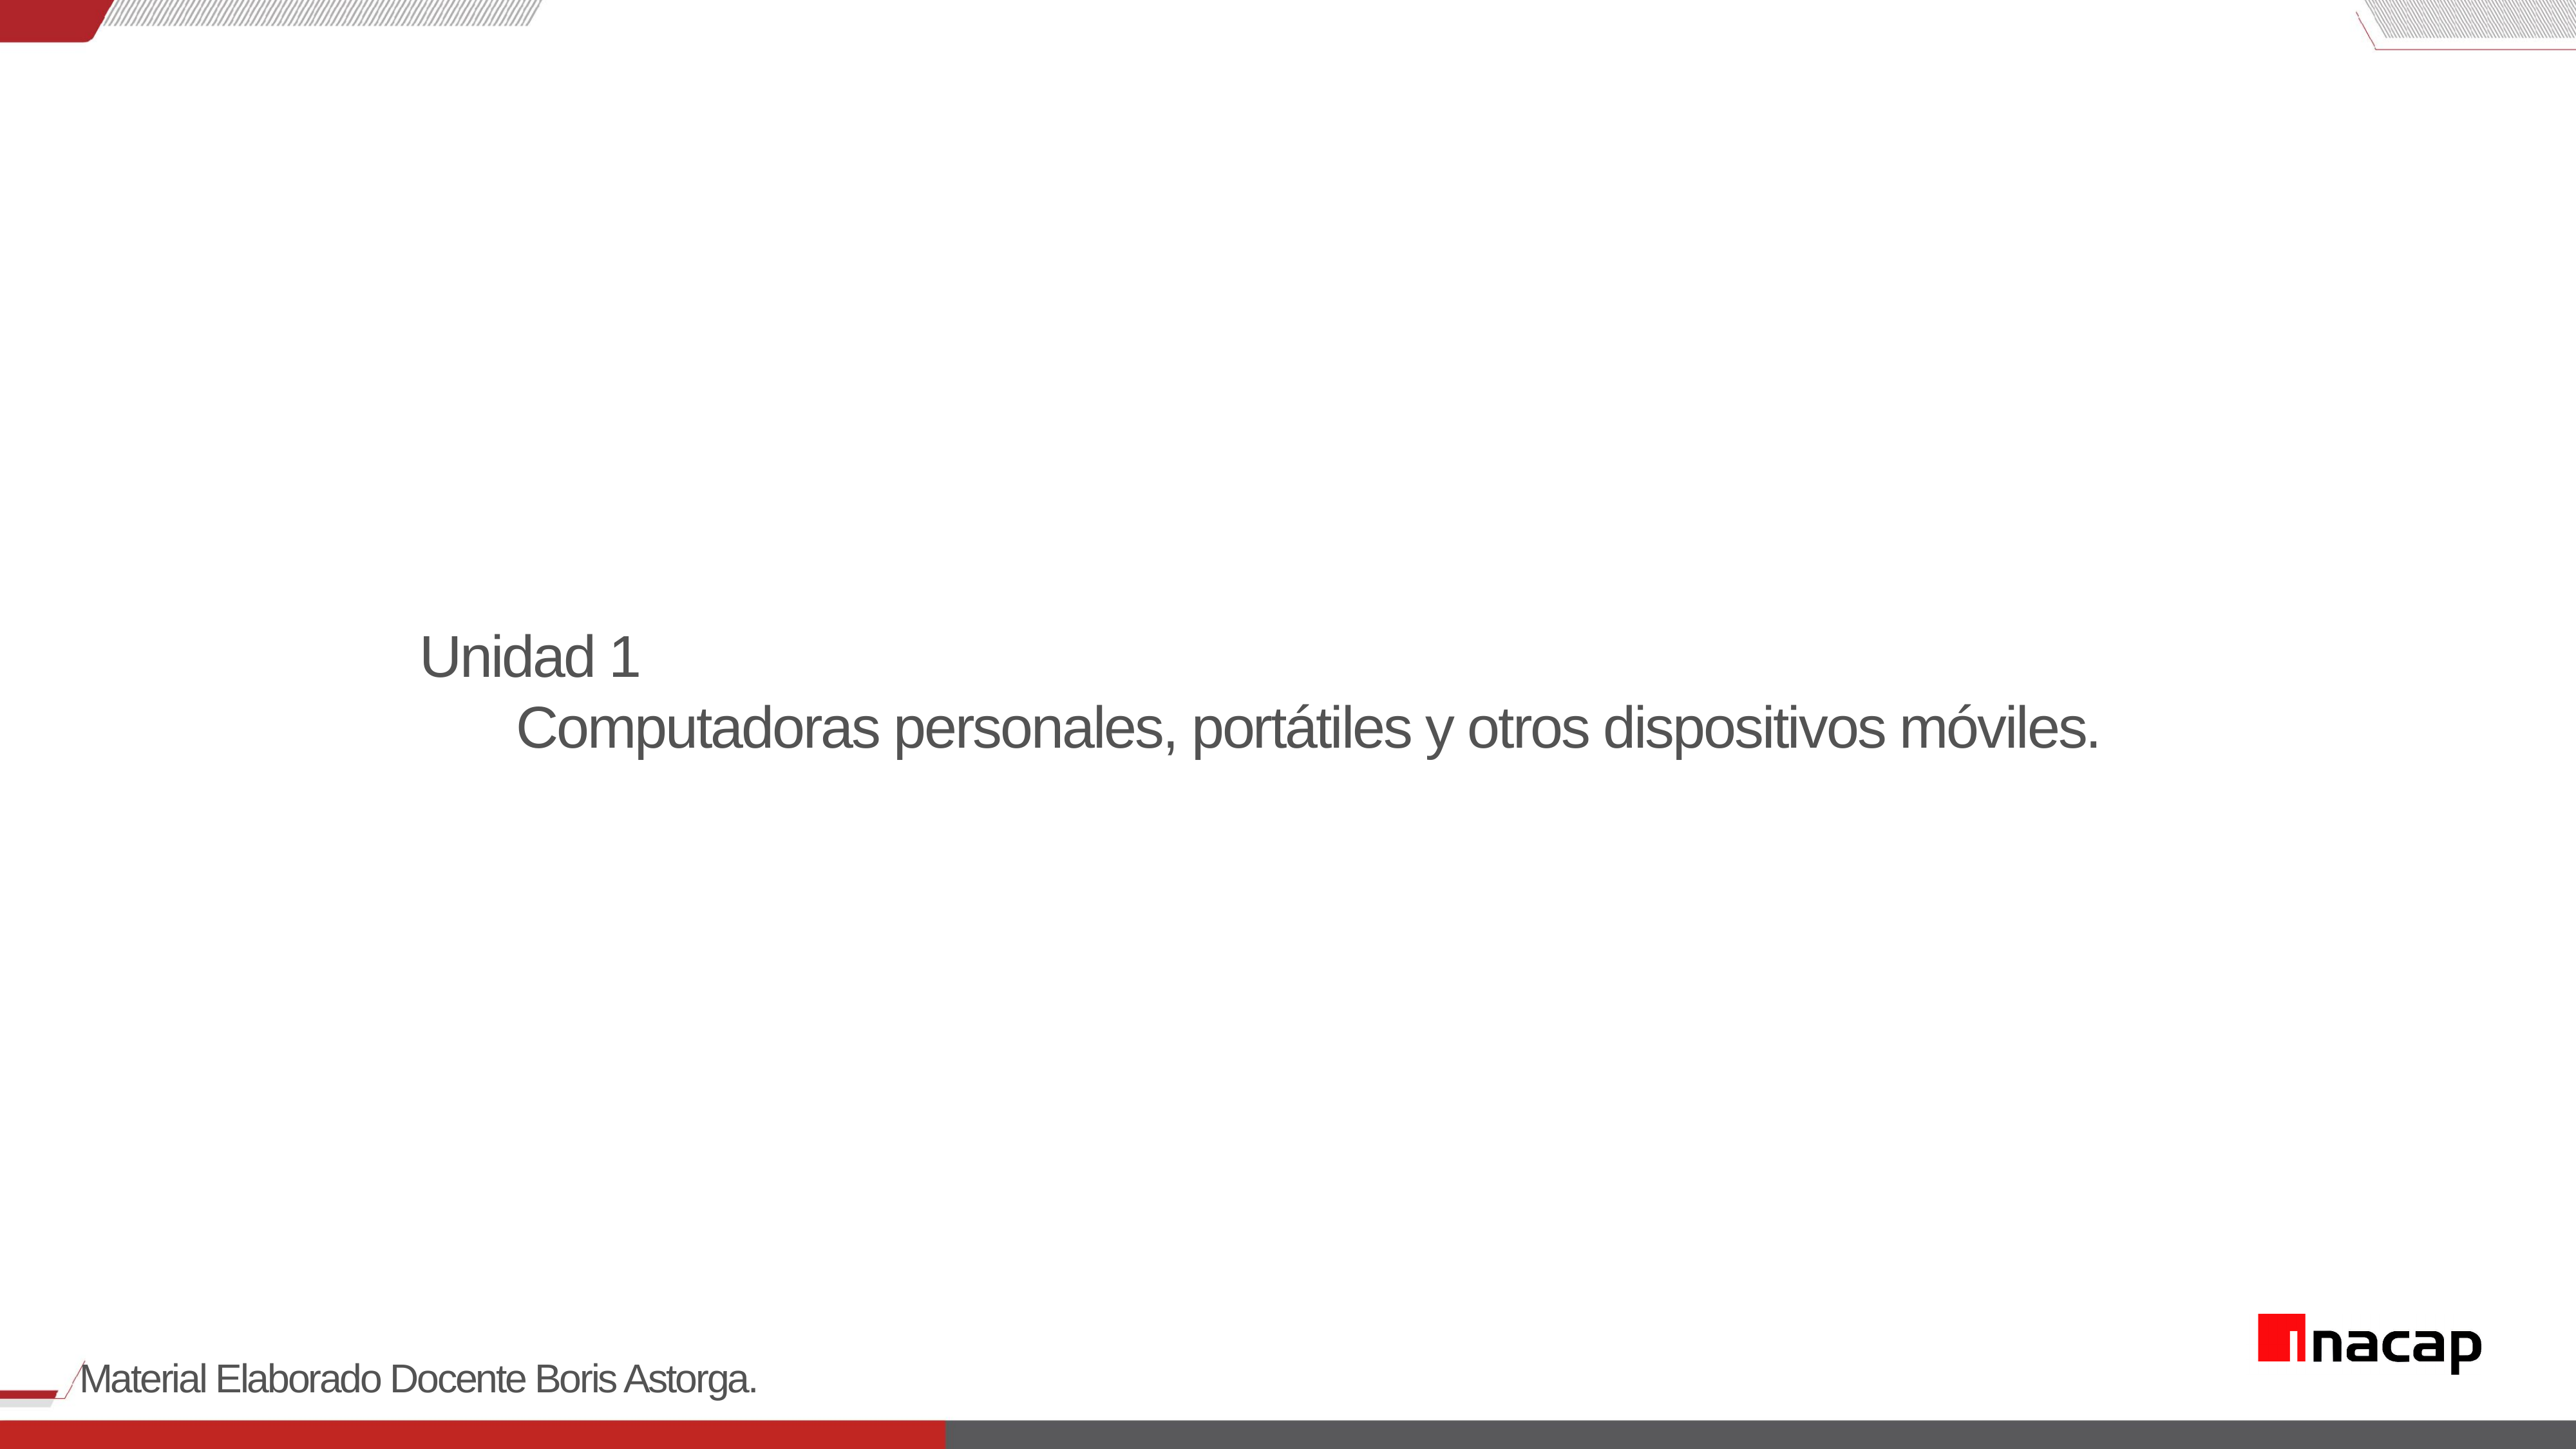

Unidad 1
	Computadoras personales, portátiles y otros dispositivos móviles.
Material Elaborado Docente Boris Astorga.